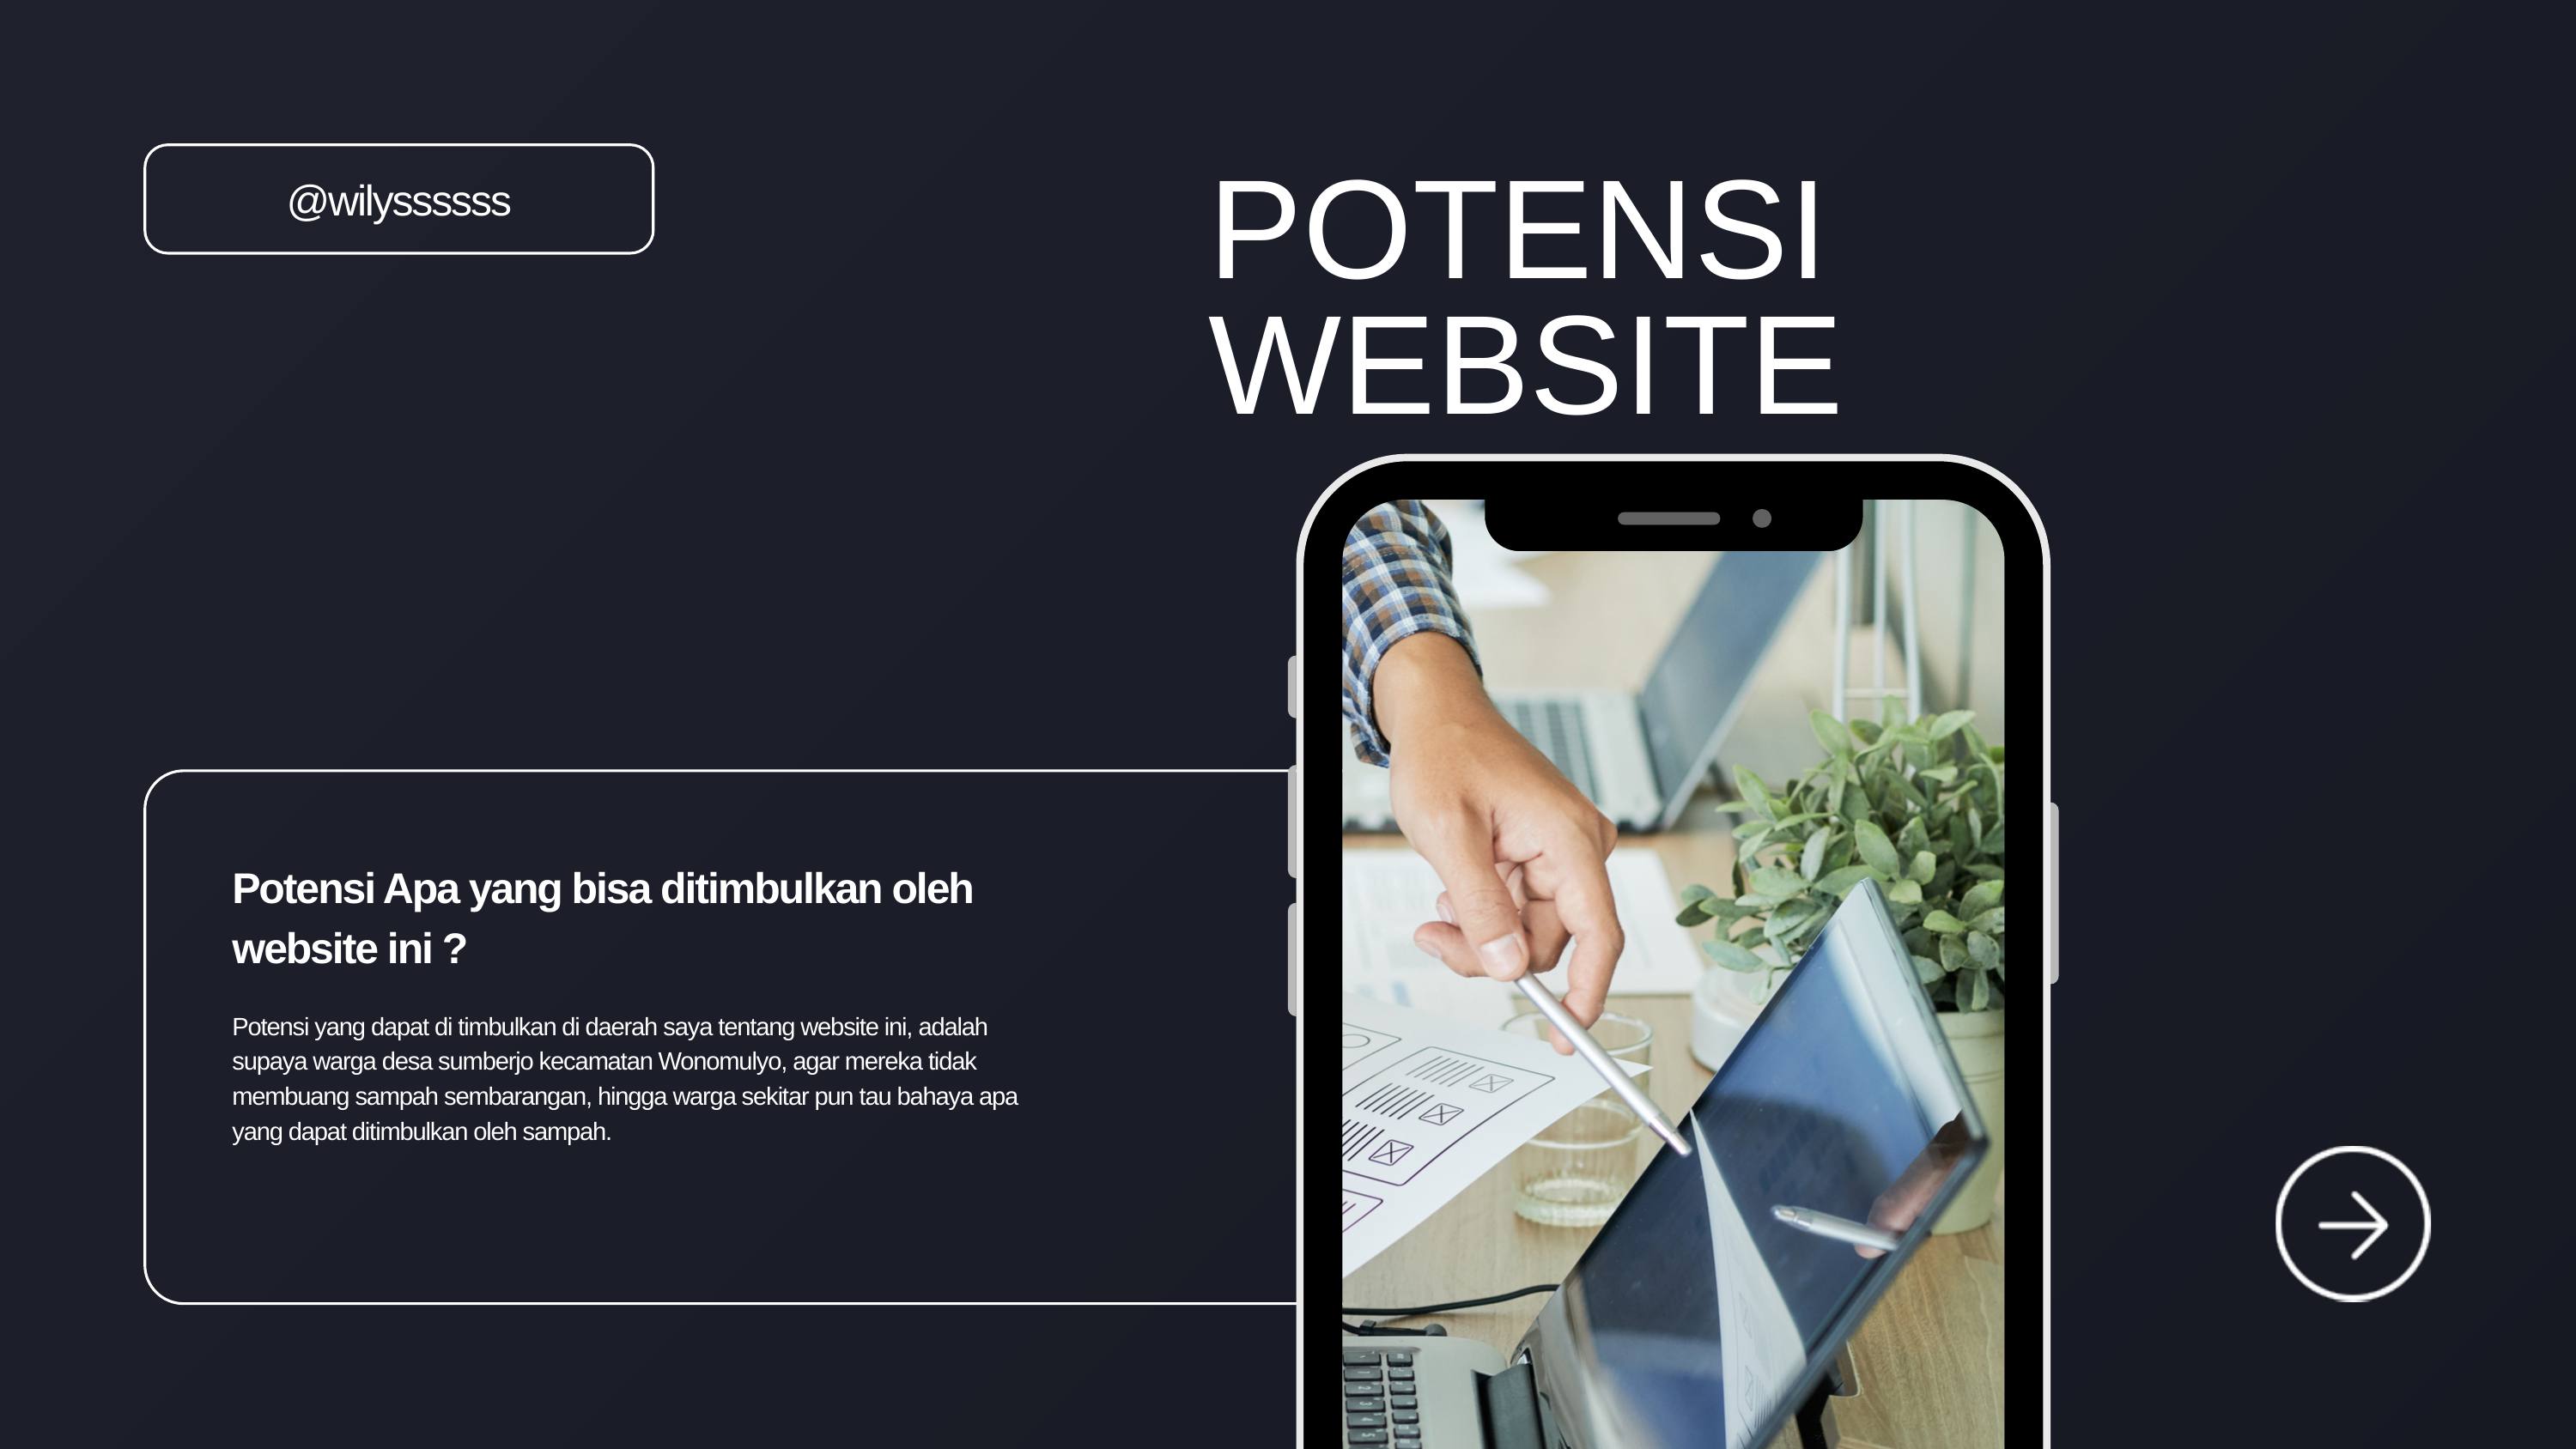

@wilyssssss
POTENSI WEBSITE

Potensi Apa yang bisa ditimbulkan oleh website ini ?
Potensi yang dapat di timbulkan di daerah saya tentang website ini, adalah supaya warga desa sumberjo kecamatan Wonomulyo, agar mereka tidak membuang sampah sembarangan, hingga warga sekitar pun tau bahaya apa yang dapat ditimbulkan oleh sampah.